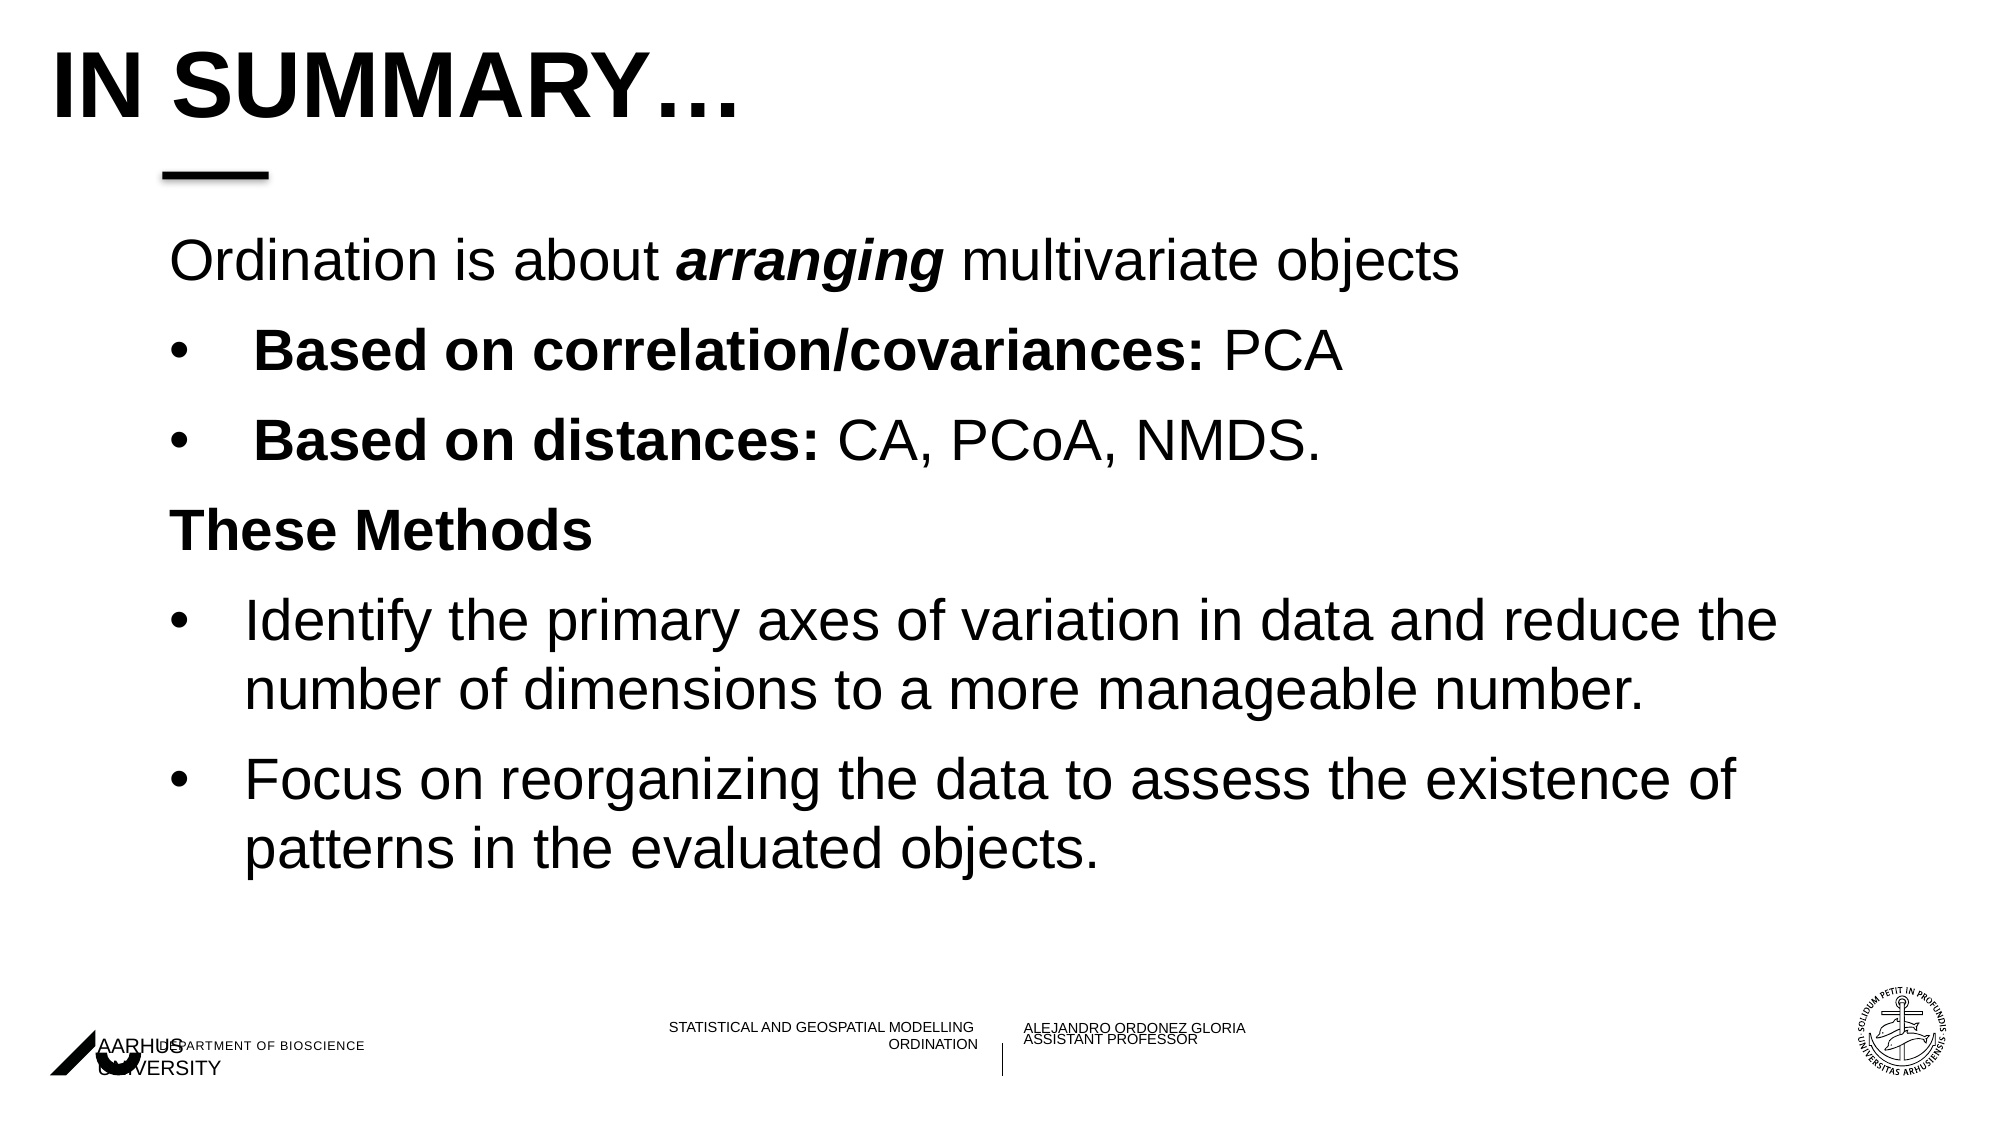

# In summary…
Ordination is about arranging multivariate objects
Based on correlation/covariances: PCA
Based on distances: CA, PCoA, NMDS.
These Methods
Identify the primary axes of variation in data and reduce the number of dimensions to a more manageable number.
Focus on reorganizing the data to assess the existence of patterns in the evaluated objects.